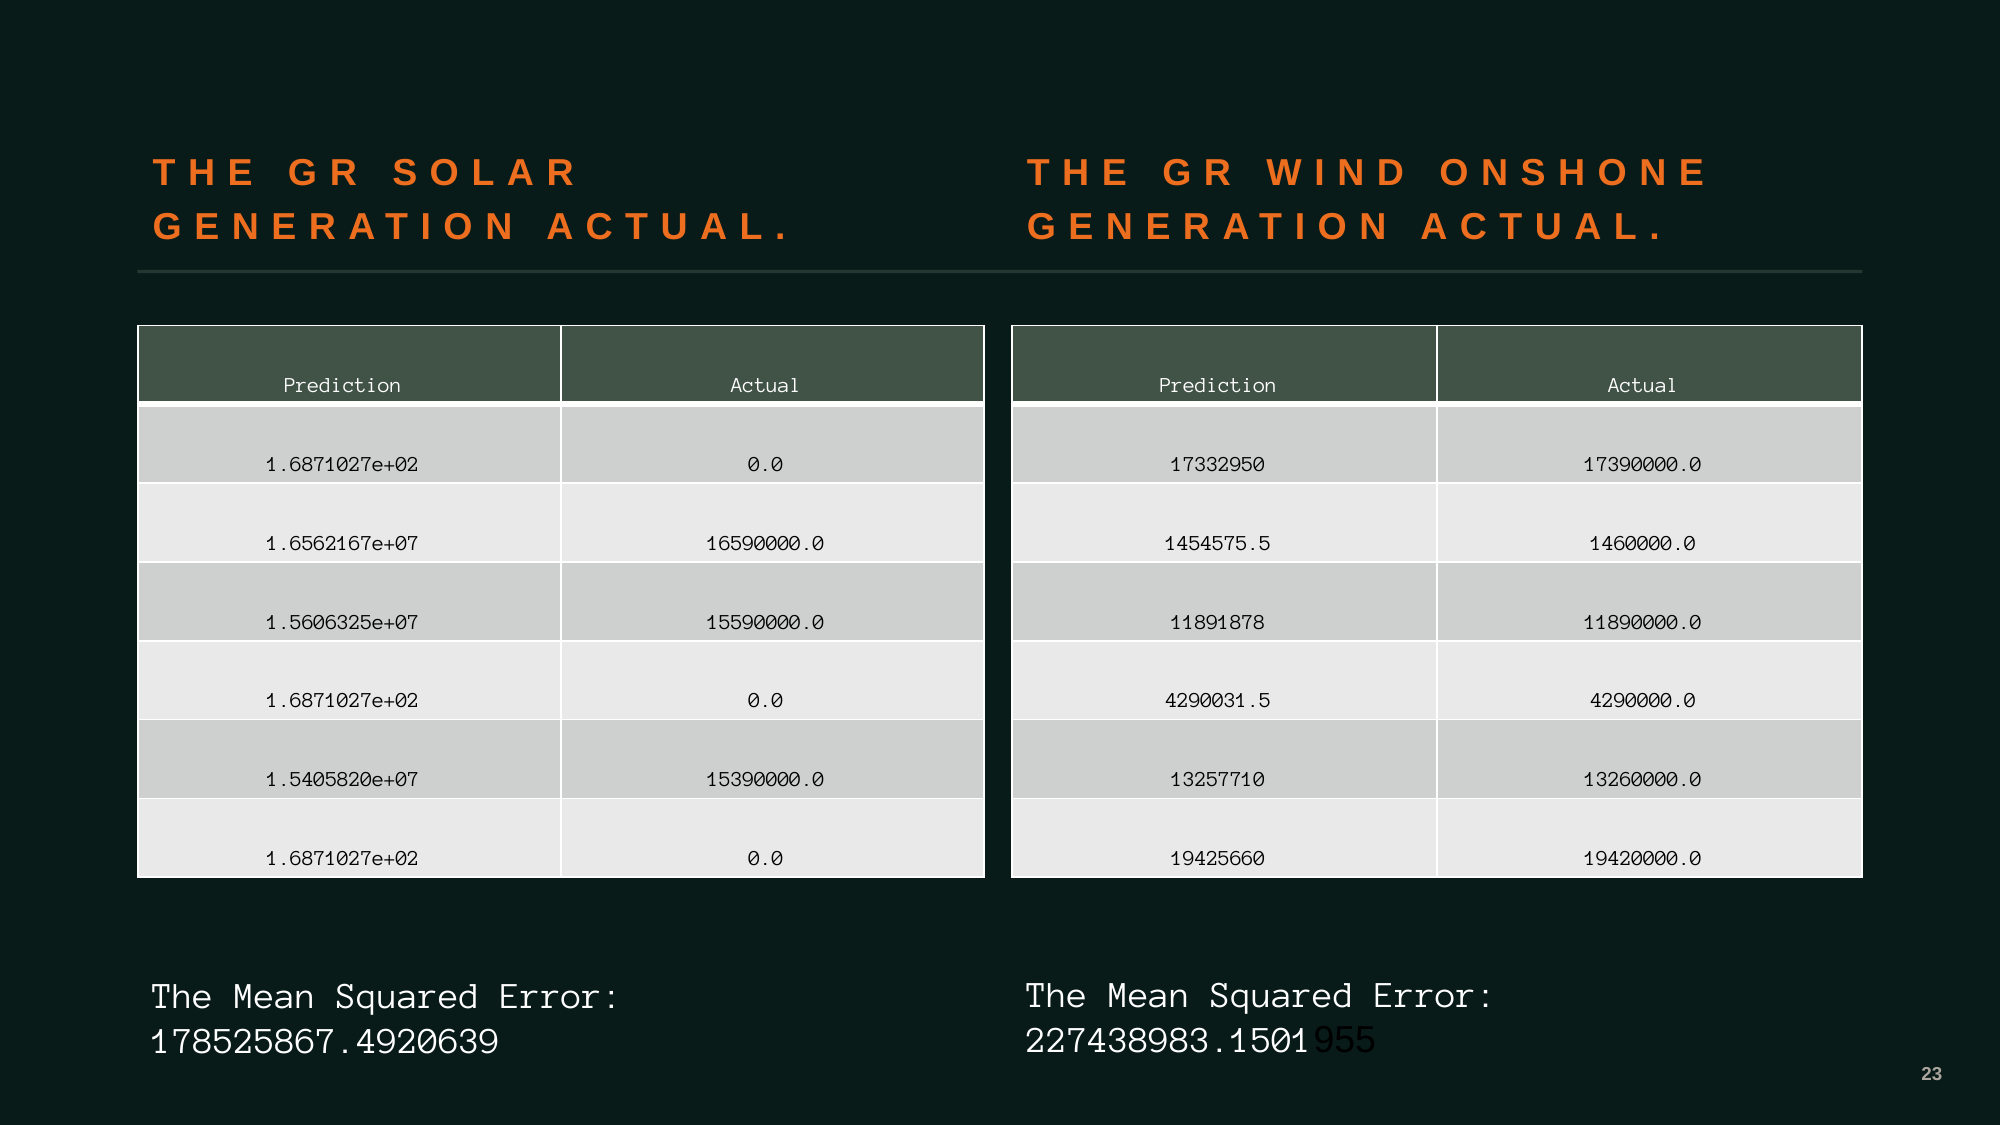

The GR solar generation actual.
The GR wind onshone generation actual.
| Prediction | Actual |
| --- | --- |
| 1.6871027e+02 | 0.0 |
| 1.6562167e+07 | 16590000.0 |
| 1.5606325e+07 | 15590000.0 |
| 1.6871027e+02 | 0.0 |
| 1.5405820e+07 | 15390000.0 |
| 1.6871027e+02 | 0.0 |
| Prediction | Actual |
| --- | --- |
| 17332950 | 17390000.0 |
| 1454575.5 | 1460000.0 |
| 11891878 | 11890000.0 |
| 4290031.5 | 4290000.0 |
| 13257710 | 13260000.0 |
| 19425660 | 19420000.0 |
The Mean Squared Error: 227438983.1501955
The Mean Squared Error: 178525867.4920639
23